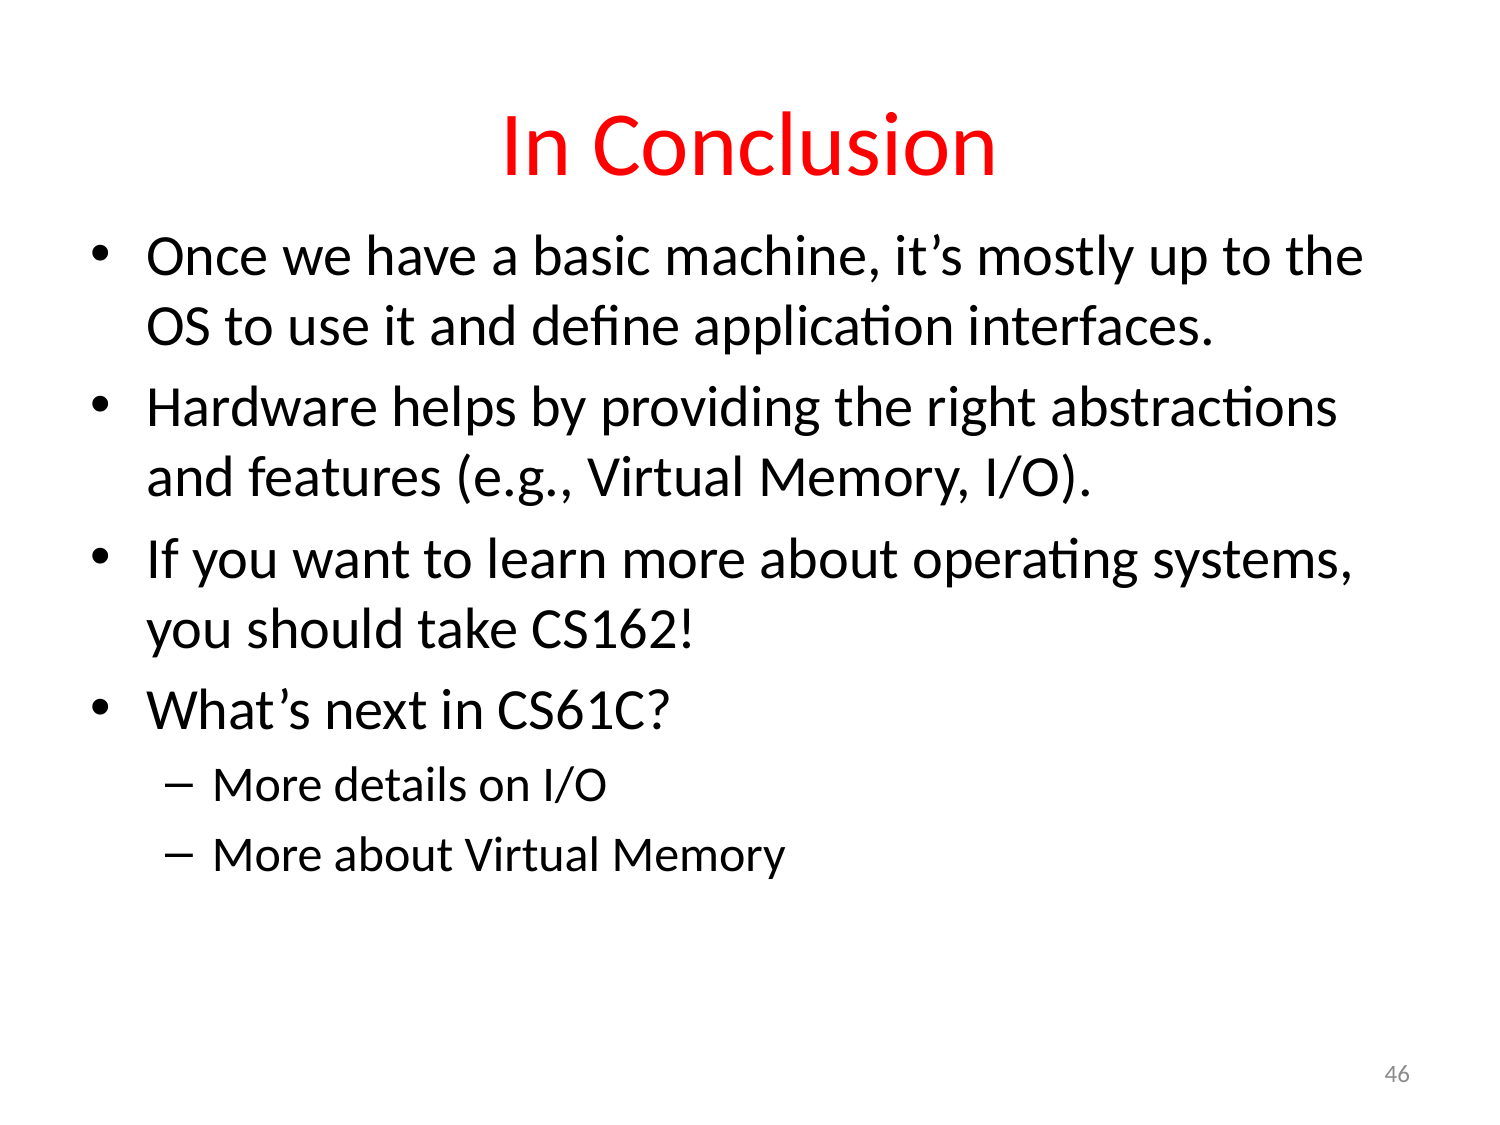

# In Conclusion
Once we have a basic machine, it’s mostly up to the OS to use it and define application interfaces.
Hardware helps by providing the right abstractions and features (e.g., Virtual Memory, I/O).
If you want to learn more about operating systems, you should take CS162!
What’s next in CS61C?
More details on I/O
More about Virtual Memory
46